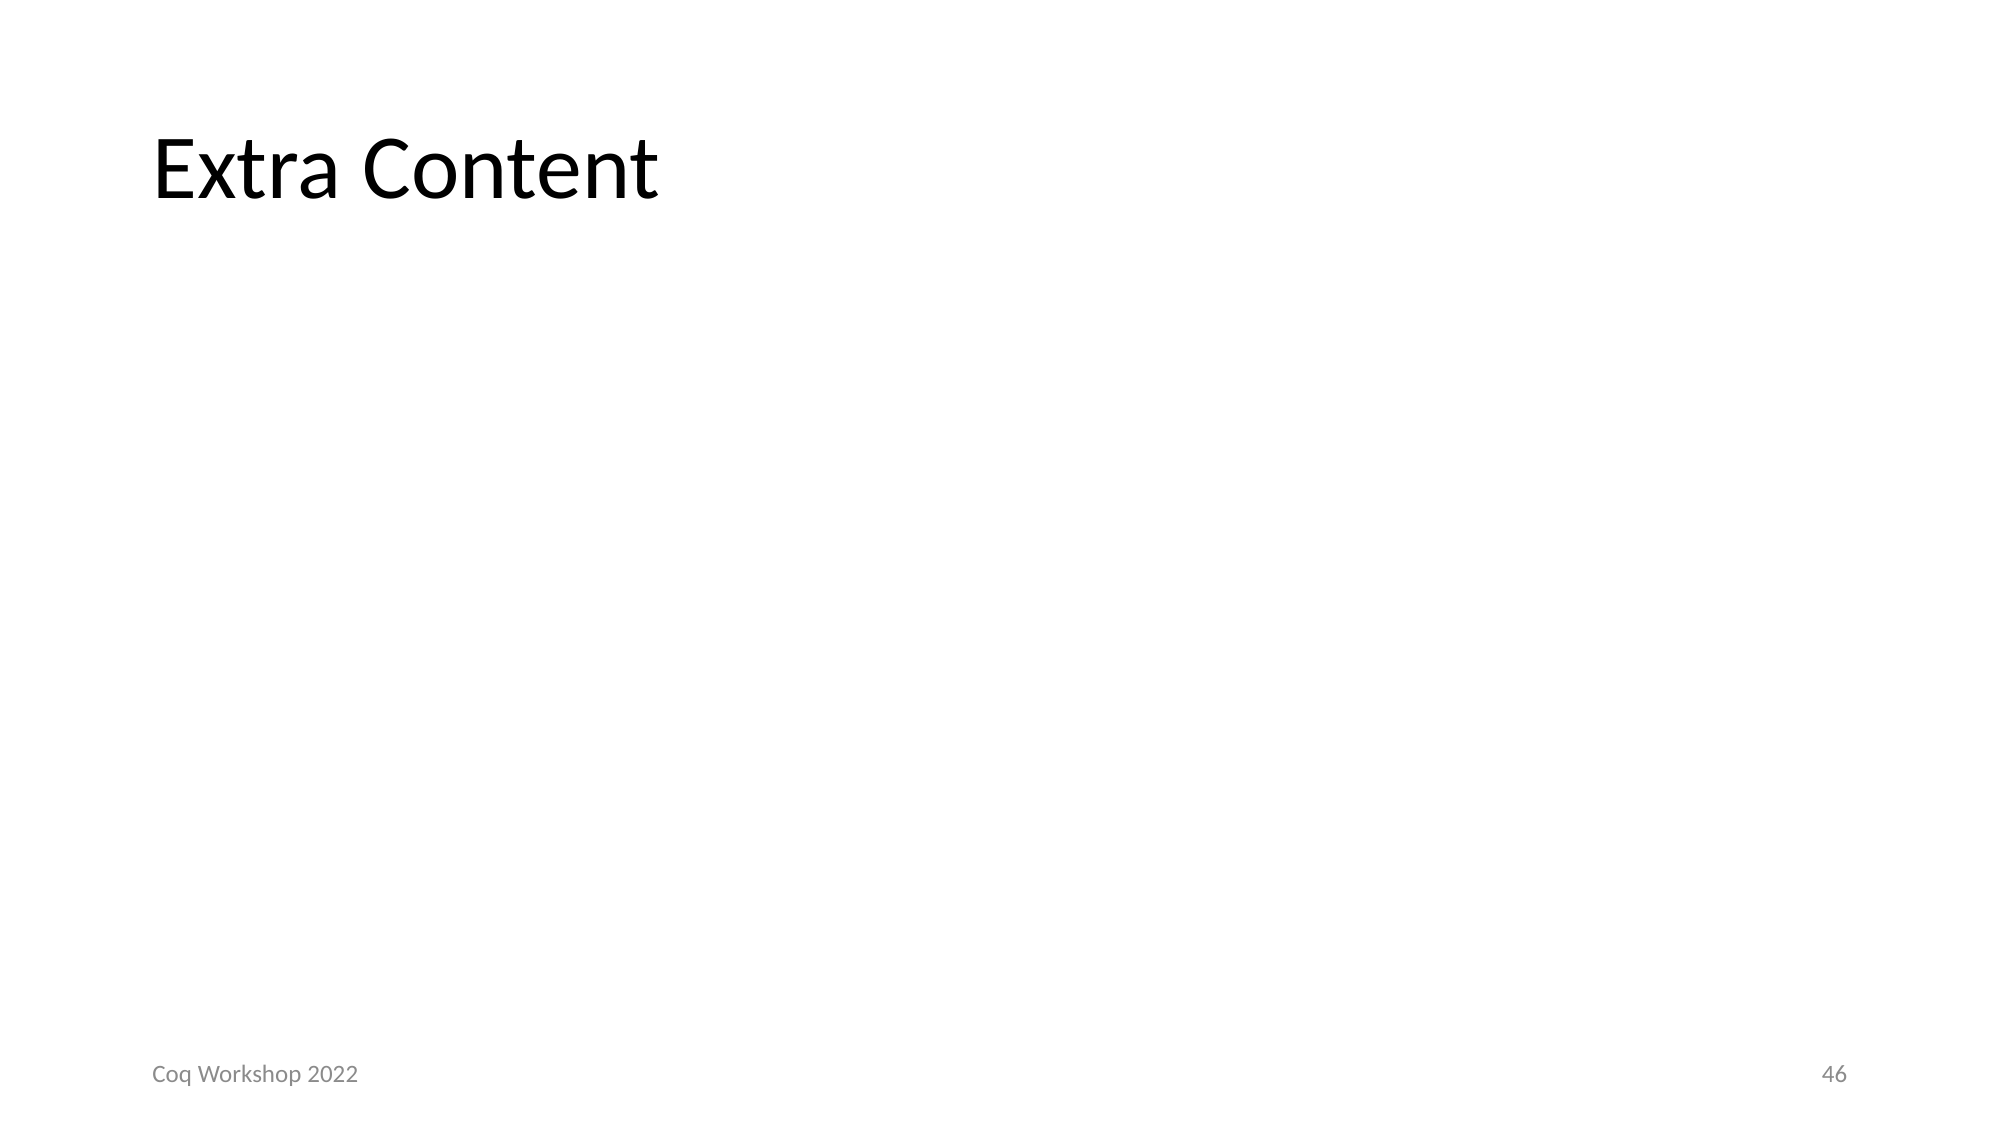

# Extra Content

Coq Workshop 2022
46